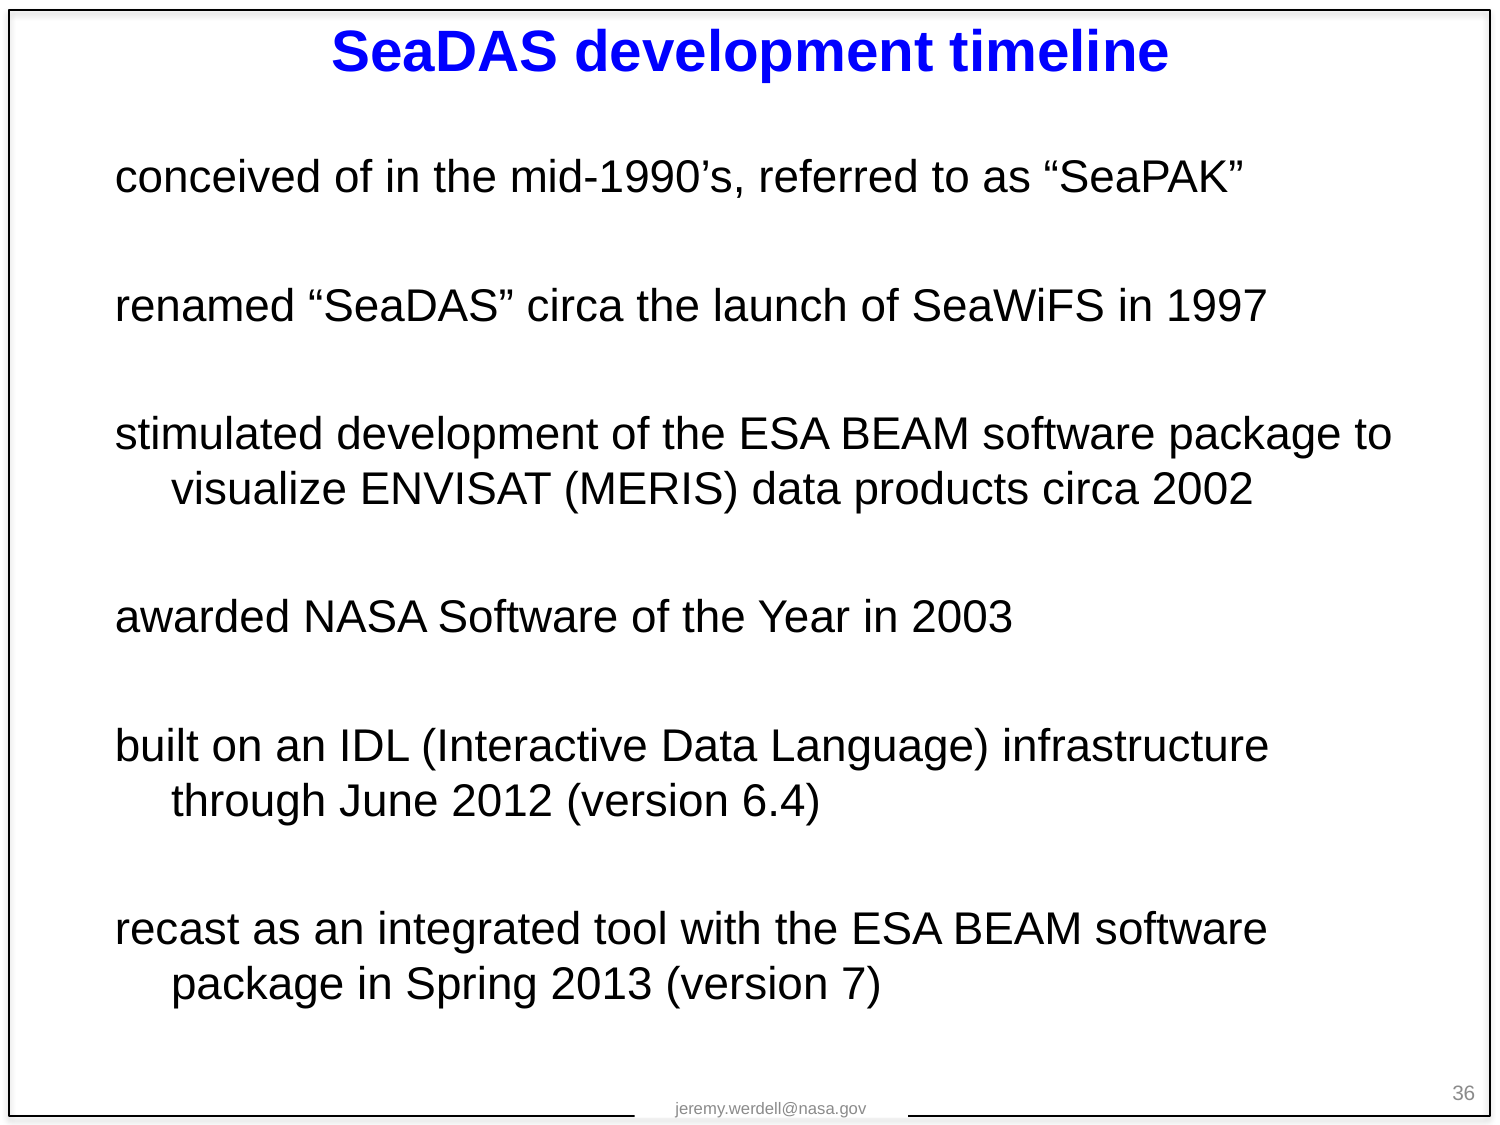

# SeaDAS development timeline
conceived of in the mid-1990’s, referred to as “SeaPAK”

renamed “SeaDAS” circa the launch of SeaWiFS in 1997

stimulated development of the ESA BEAM software package to visualize ENVISAT (MERIS) data products circa 2002

awarded NASA Software of the Year in 2003

built on an IDL (Interactive Data Language) infrastructure through June 2012 (version 6.4)

recast as an integrated tool with the ESA BEAM software package in Spring 2013 (version 7)

36
jeremy.werdell@nasa.gov